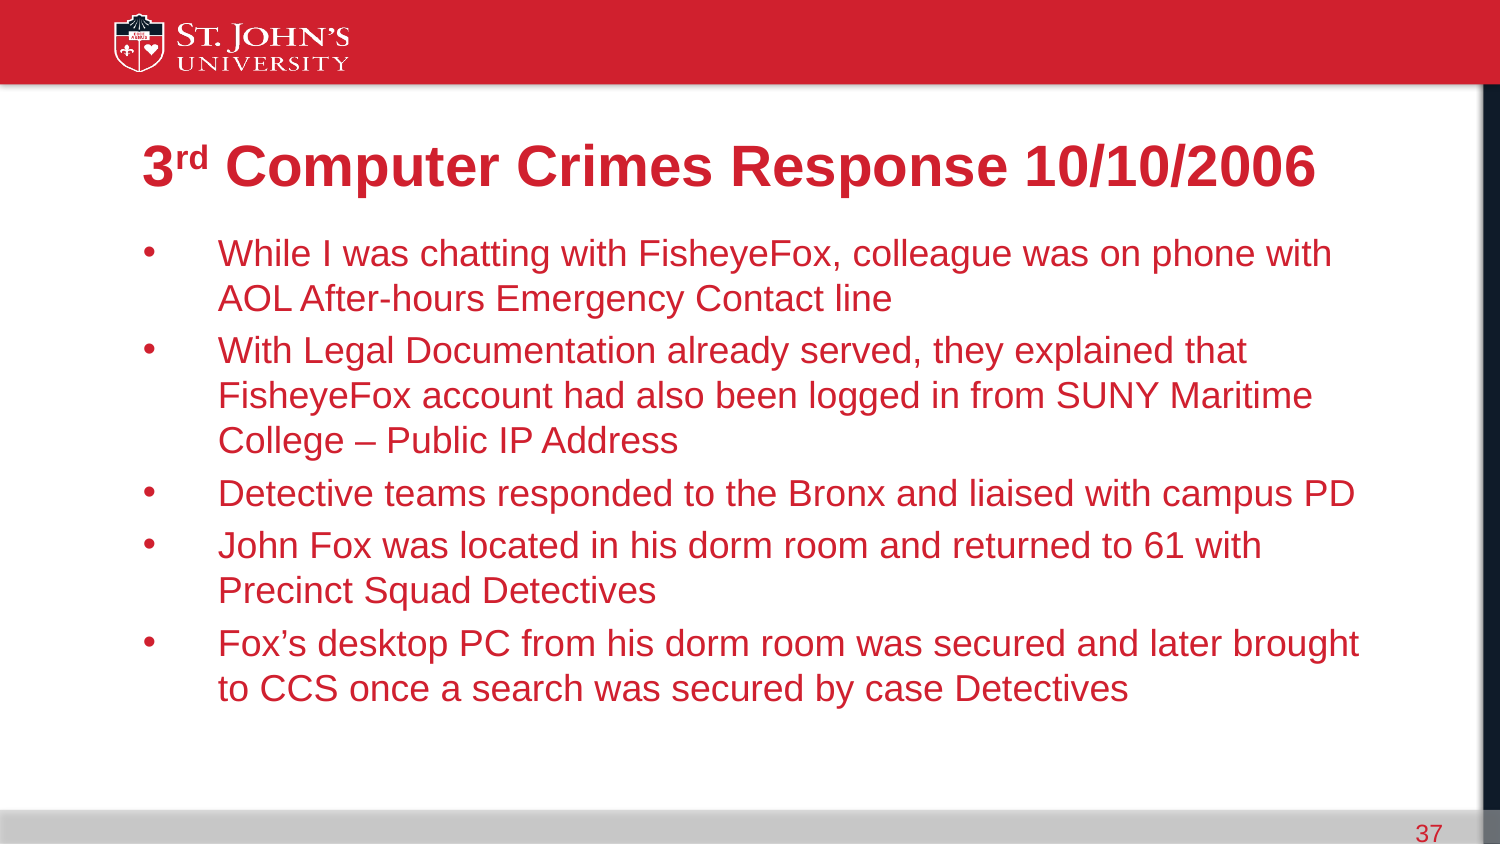

# 3rd Computer Crimes Response 10/10/2006
While I was chatting with FisheyeFox, colleague was on phone with AOL After-hours Emergency Contact line
With Legal Documentation already served, they explained that FisheyeFox account had also been logged in from SUNY Maritime College – Public IP Address
Detective teams responded to the Bronx and liaised with campus PD
John Fox was located in his dorm room and returned to 61 with Precinct Squad Detectives
Fox’s desktop PC from his dorm room was secured and later brought to CCS once a search was secured by case Detectives